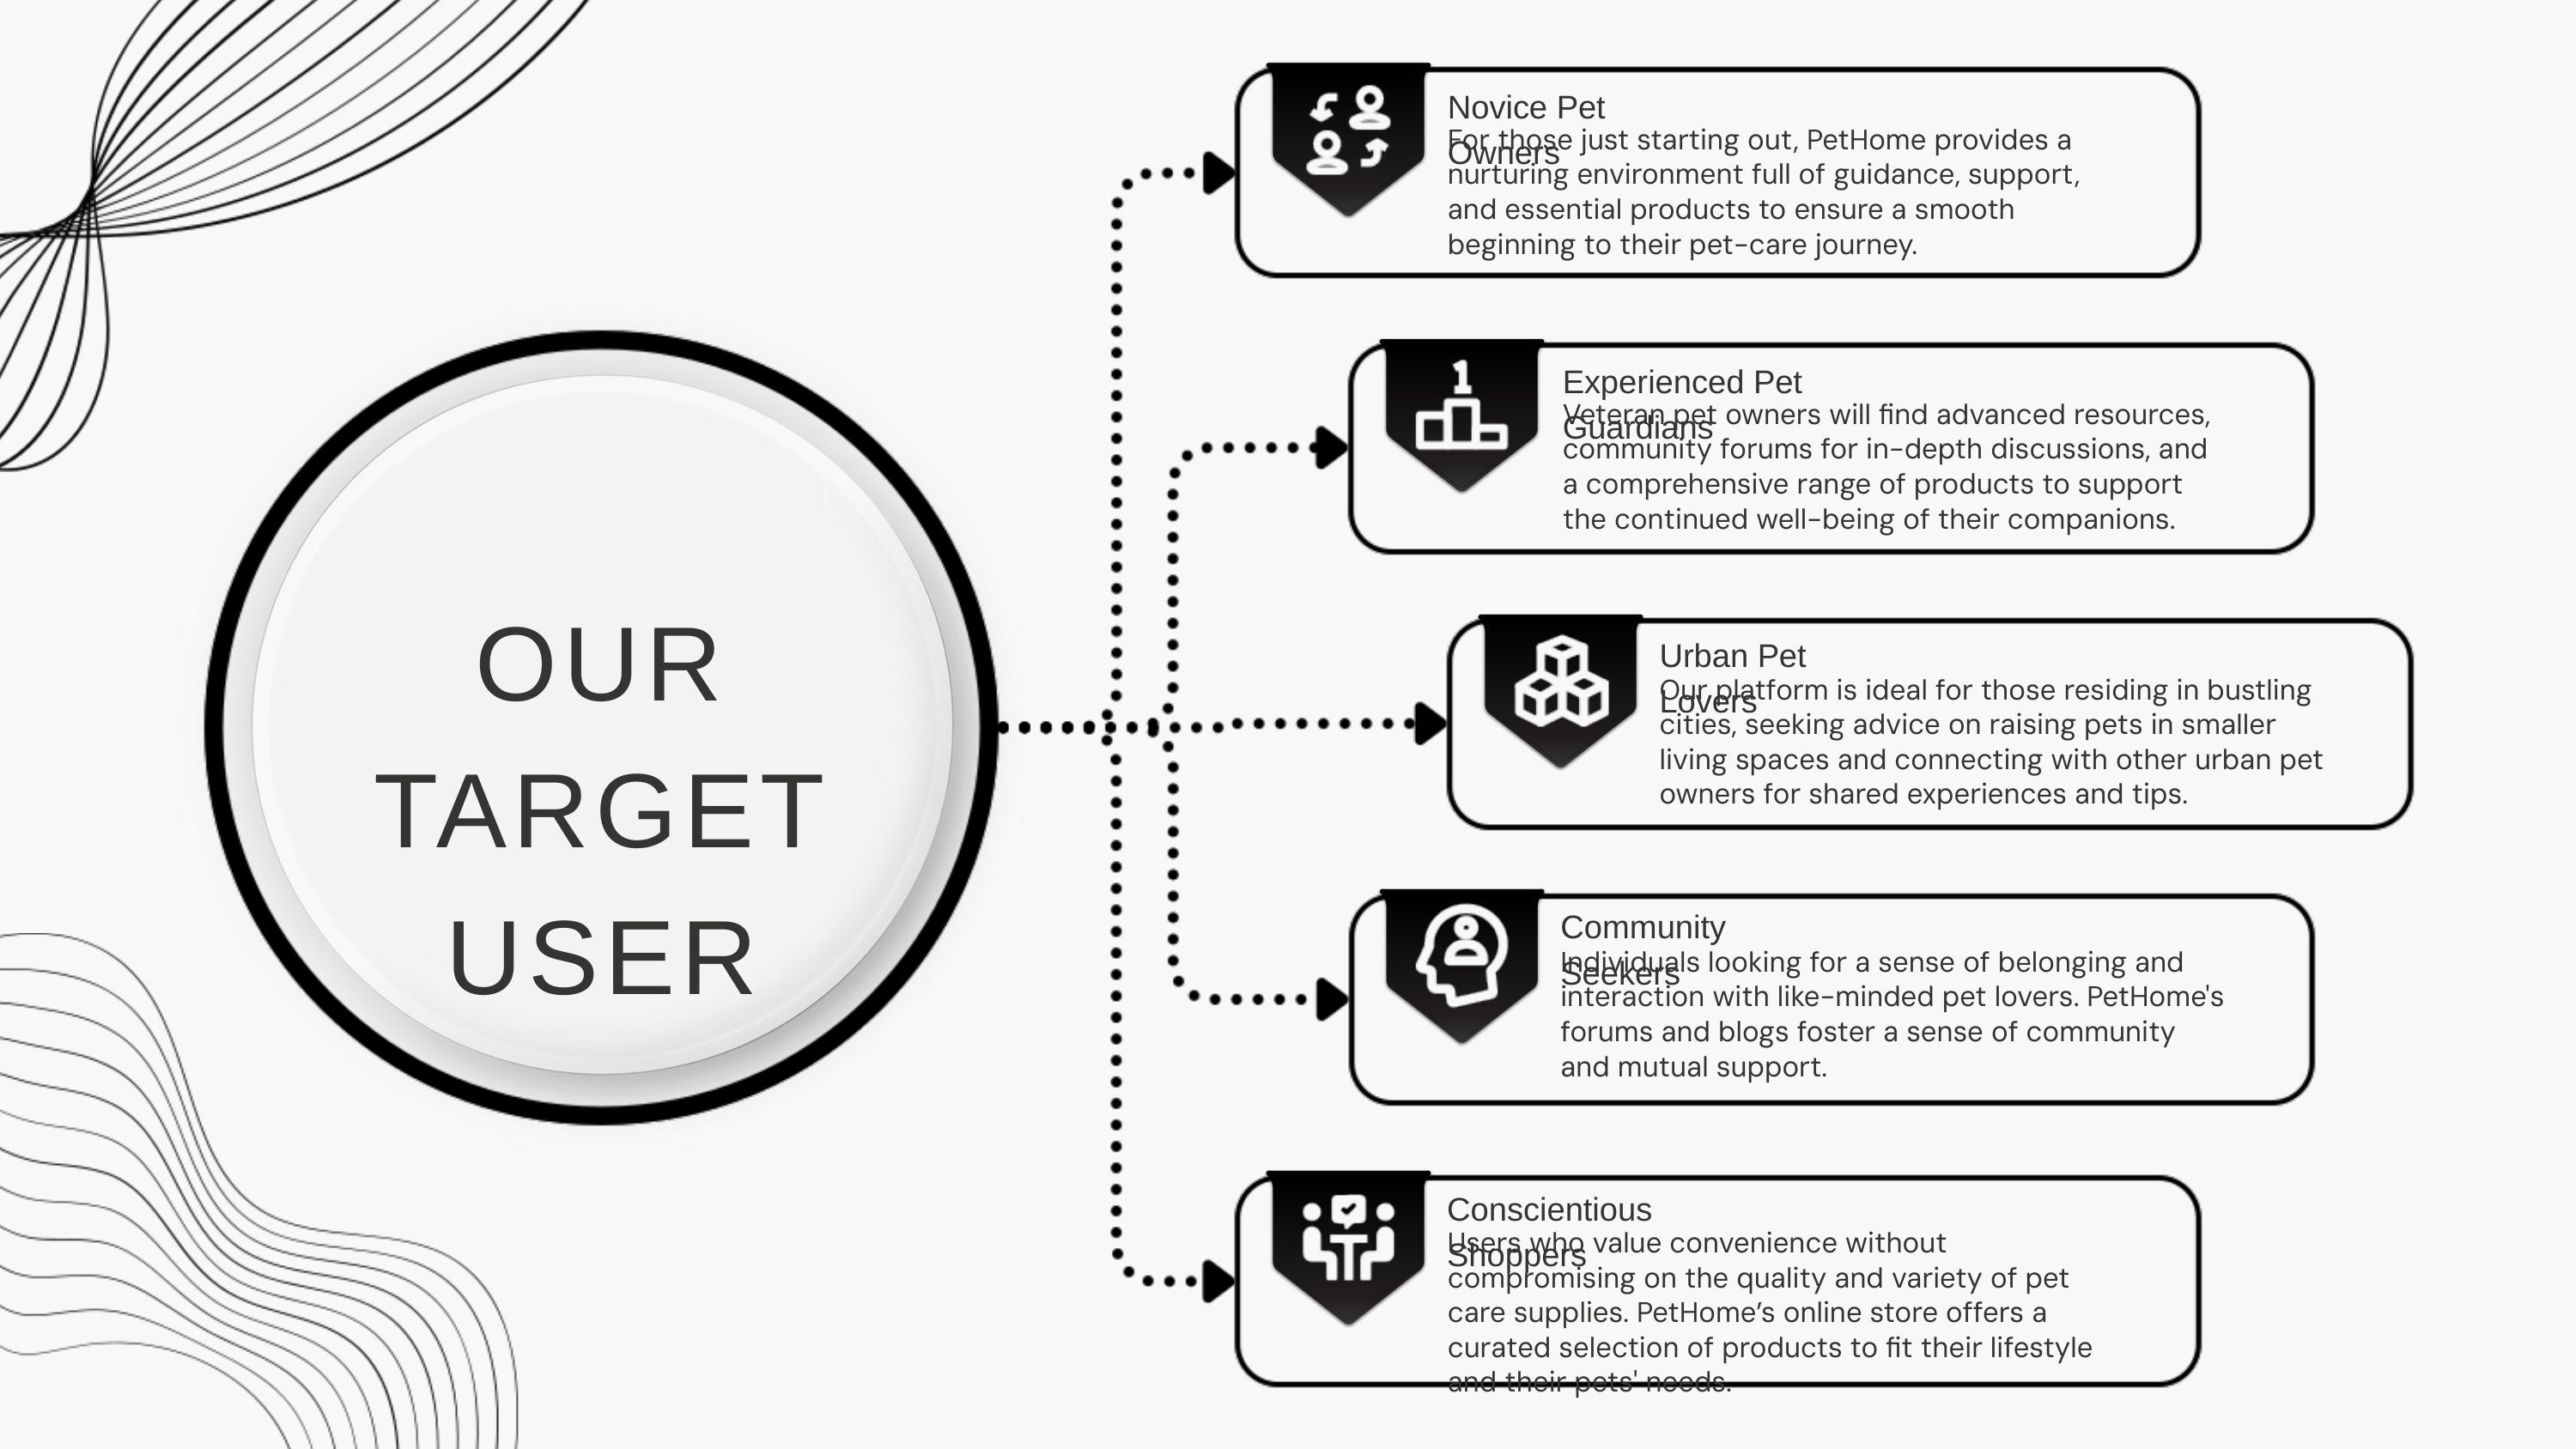

Novice Pet Owners
For those just starting out, PetHome provides a nurturing environment full of guidance, support, and essential products to ensure a smooth beginning to their pet-care journey.

Experienced Pet Guardians
Veteran pet owners will find advanced resources, community forums for in-depth discussions, and a comprehensive range of products to support the continued well-being of their companions.
OUR TARGET USER

Urban Pet Lovers
Our platform is ideal for those residing in bustling cities, seeking advice on raising pets in smaller living spaces and connecting with other urban pet owners for shared experiences and tips.

Community Seekers

Individuals looking for a sense of belonging and interaction with like-minded pet lovers. PetHome's forums and blogs foster a sense of community and mutual support.

Conscientious Shoppers
Users who value convenience without compromising on the quality and variety of pet care supplies. PetHome’s online store offers a curated selection of products to fit their lifestyle and their pets' needs.